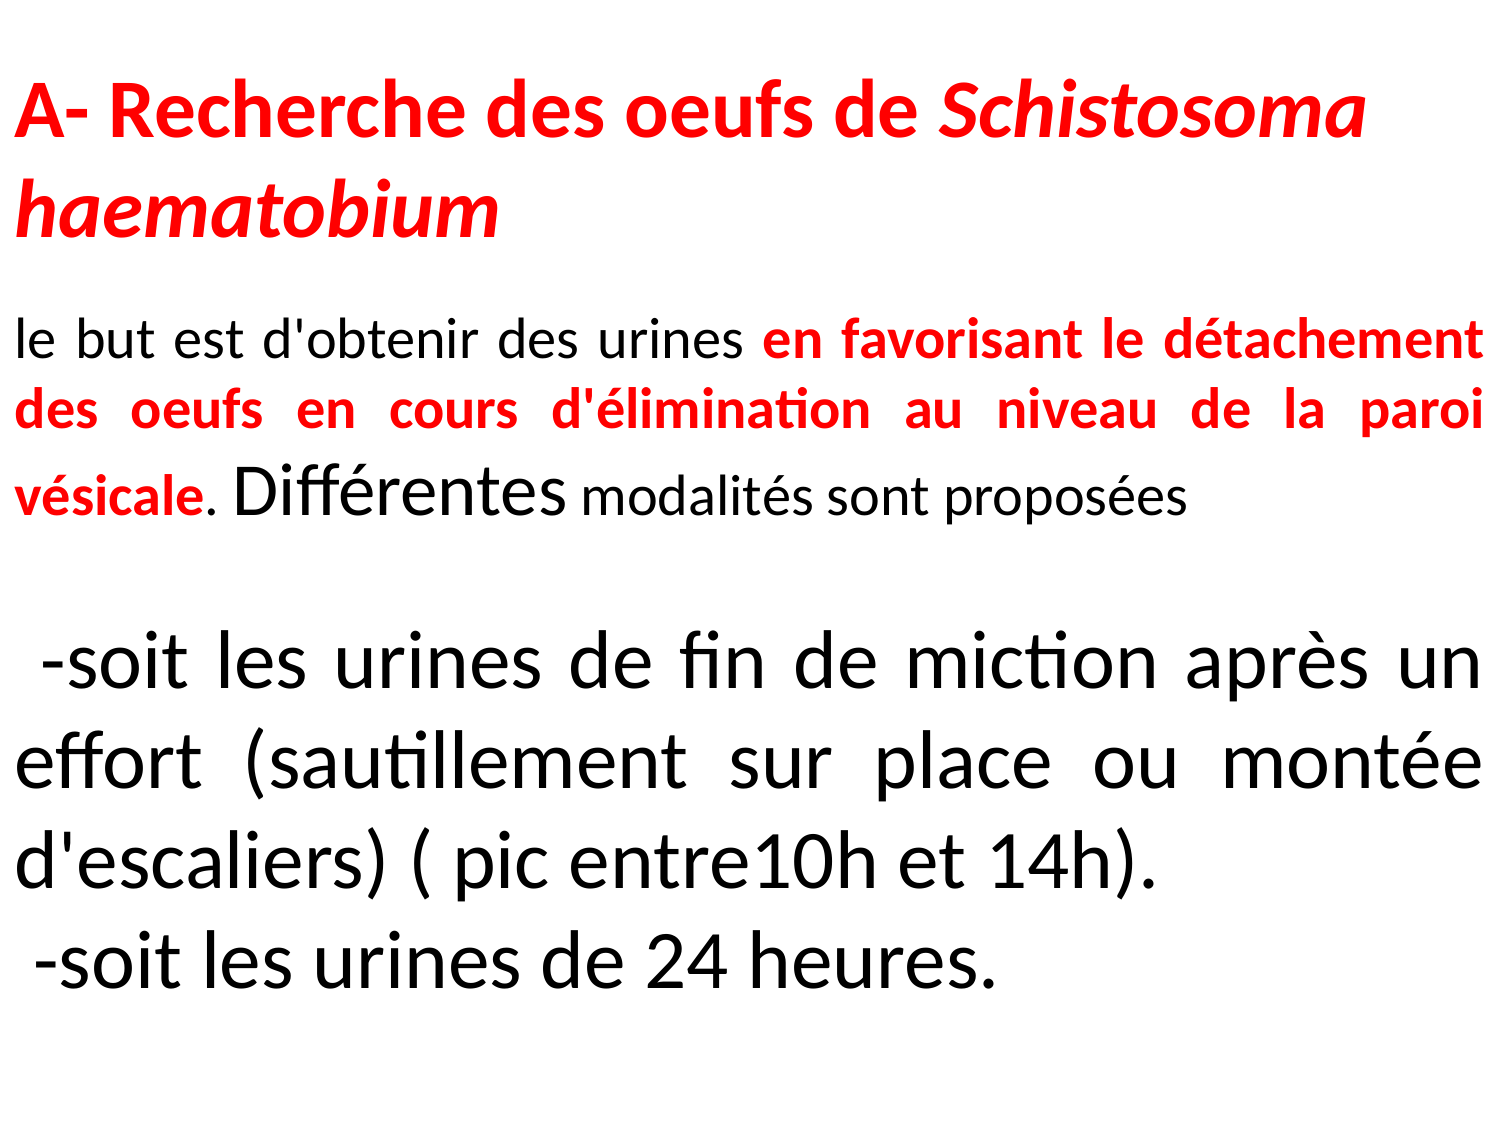

A- Recherche des oeufs de Schistosoma haematobium
le but est d'obtenir des urines en favorisant le détachement des oeufs en cours d'élimination au niveau de la paroi vésicale. Différentes modalités sont proposées
 -soit les urines de fin de miction après un effort (sautillement sur place ou montée d'escaliers) ( pic entre10h et 14h).
 -soit les urines de 24 heures.